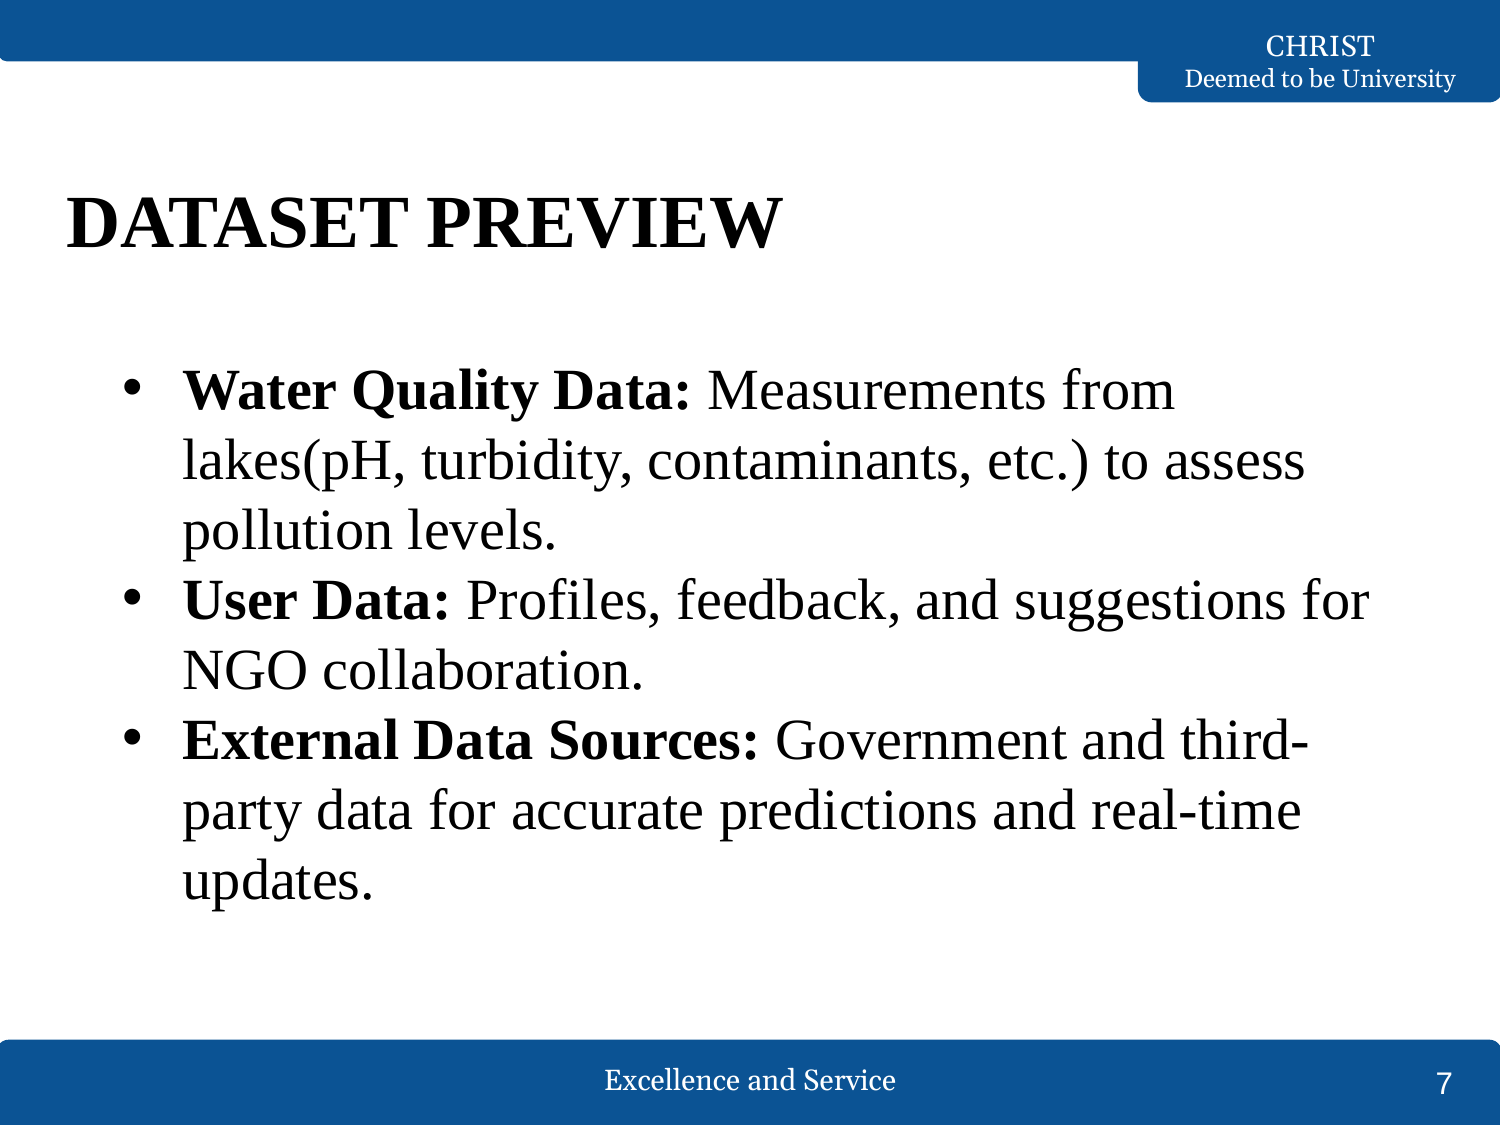

# DATASET PREVIEW
Water Quality Data: Measurements from lakes(pH, turbidity, contaminants, etc.) to assess pollution levels.
User Data: Profiles, feedback, and suggestions for NGO collaboration.
External Data Sources: Government and third-party data for accurate predictions and real-time updates.

7